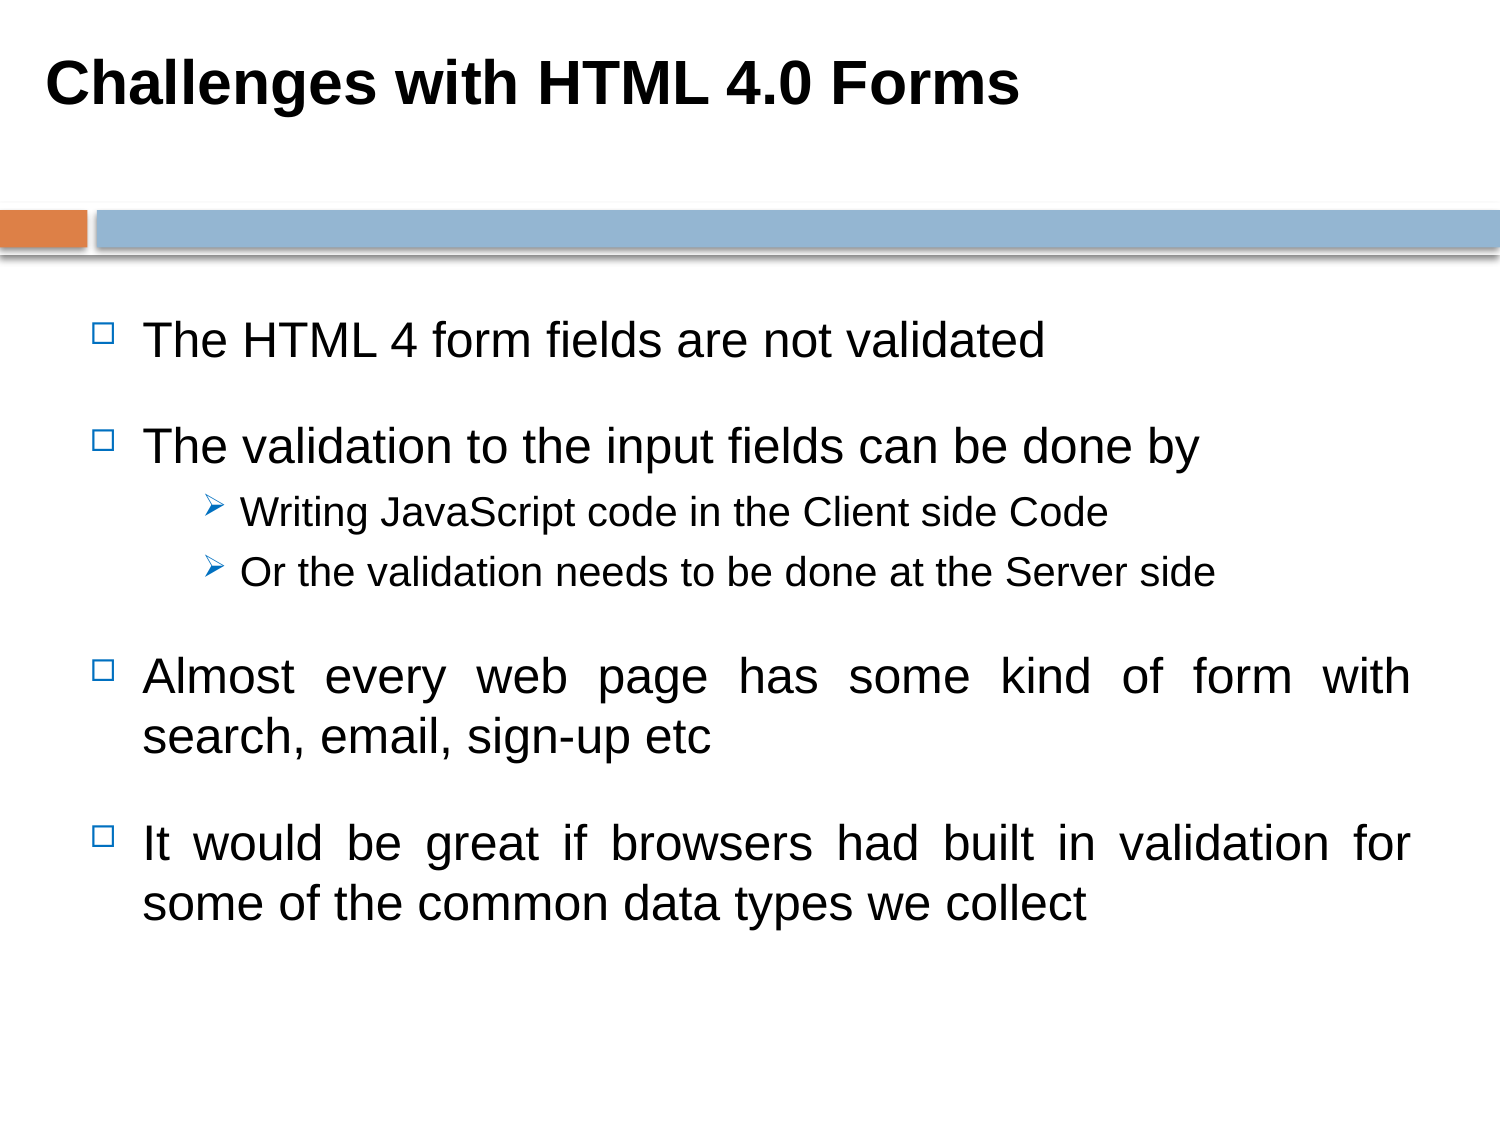

Challenges with HTML 4.0 Forms
The HTML 4 form fields are not validated

The validation to the input fields can be done by
Writing JavaScript code in the Client side Code
Or the validation needs to be done at the Server side

Almost every web page has some kind of form with search, email, sign-up etc

It would be great if browsers had built in validation for some of the common data types we collect